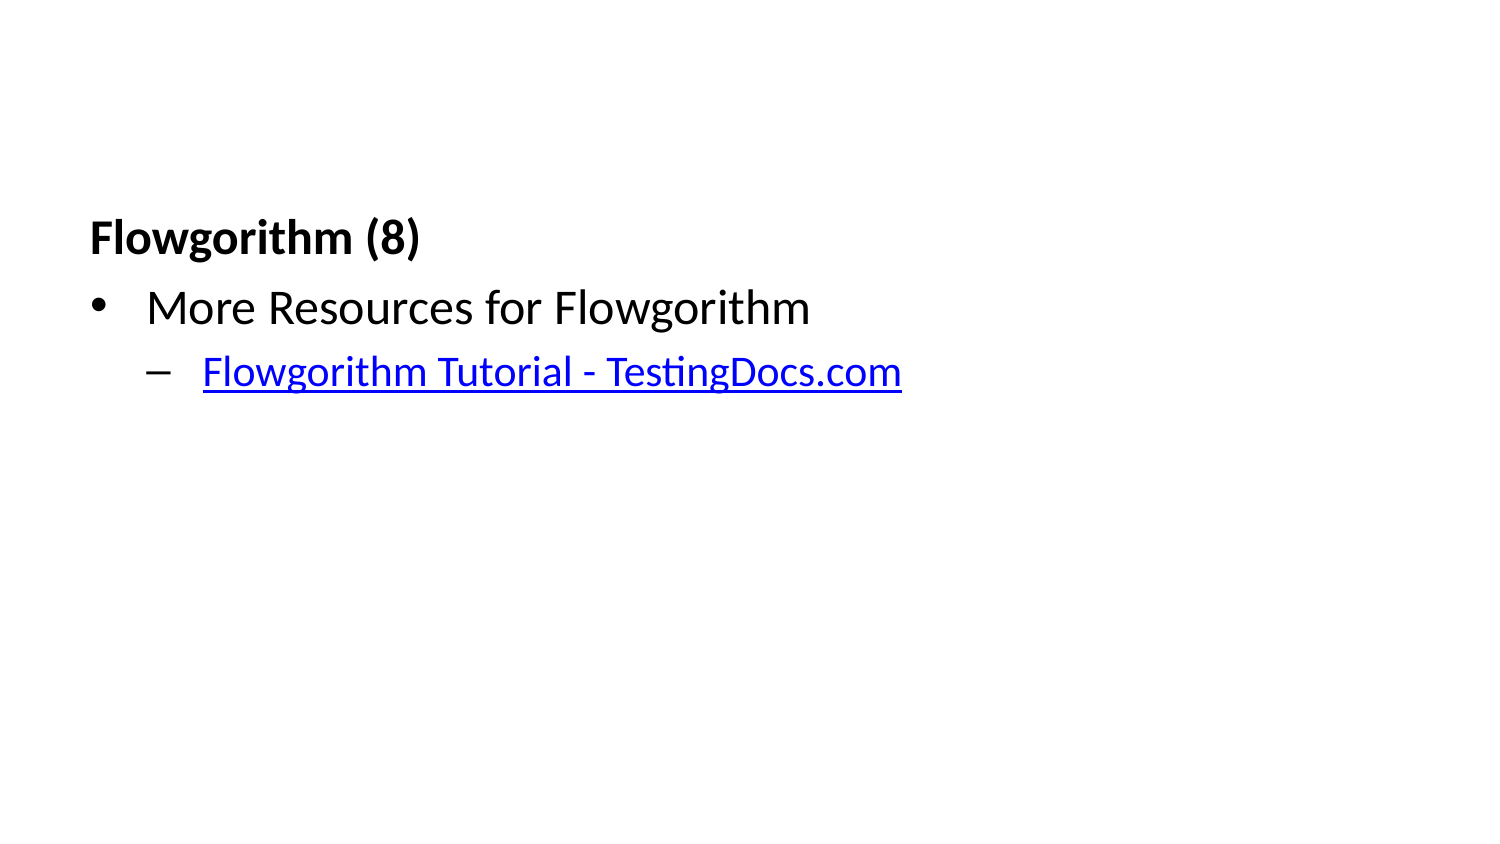

Flowgorithm (8)
More Resources for Flowgorithm
Flowgorithm Tutorial - TestingDocs.com